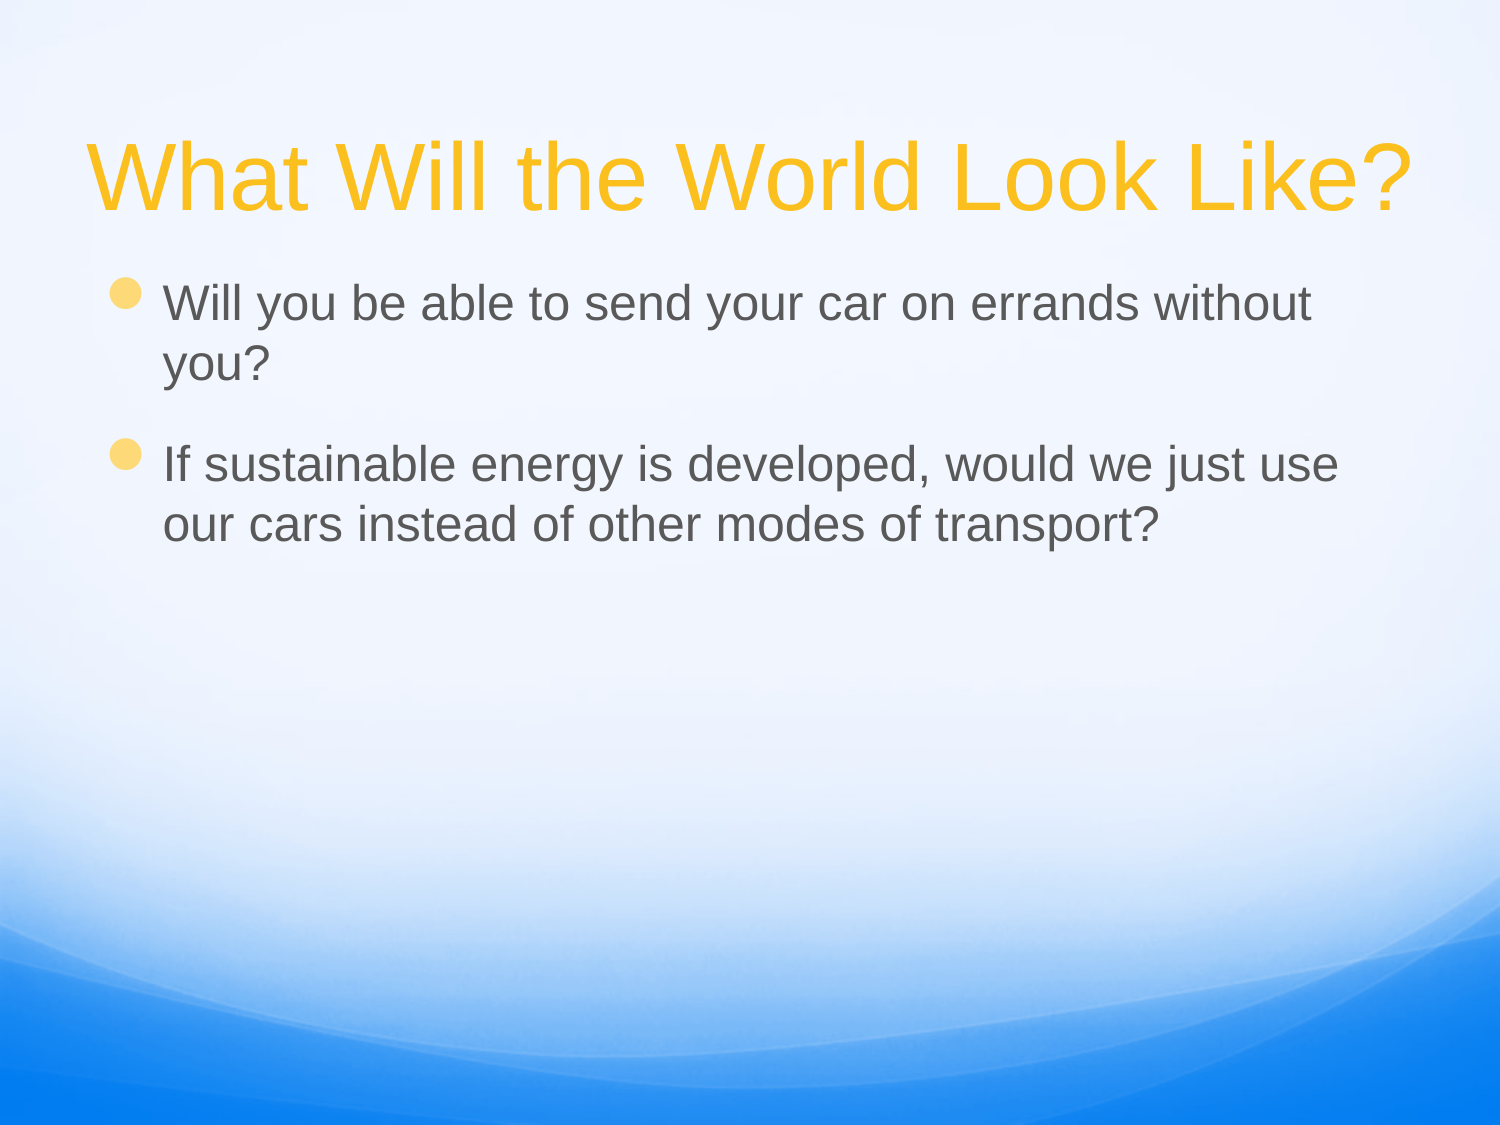

# What Will the World Look Like?
Will you be able to send your car on errands without you?
If sustainable energy is developed, would we just use our cars instead of other modes of transport?